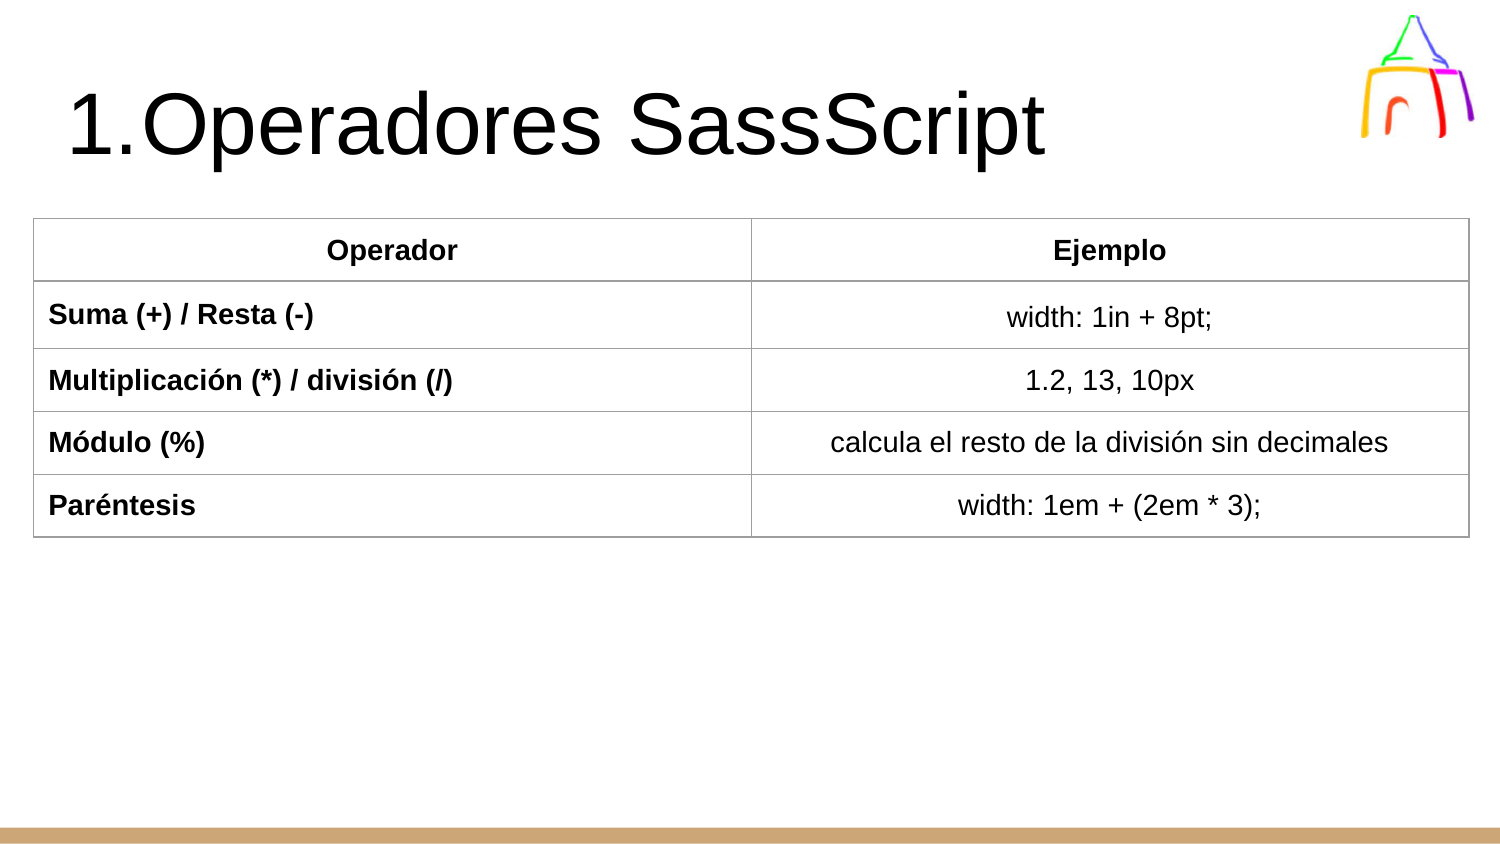

# Operadores SassScript
| Operador | Ejemplo |
| --- | --- |
| Suma (+) / Resta (-) | width: 1in + 8pt; |
| Multiplicación (\*) / división (/) | 1.2, 13, 10px |
| Módulo (%) | calcula el resto de la división sin decimales |
| Paréntesis | width: 1em + (2em \* 3); |